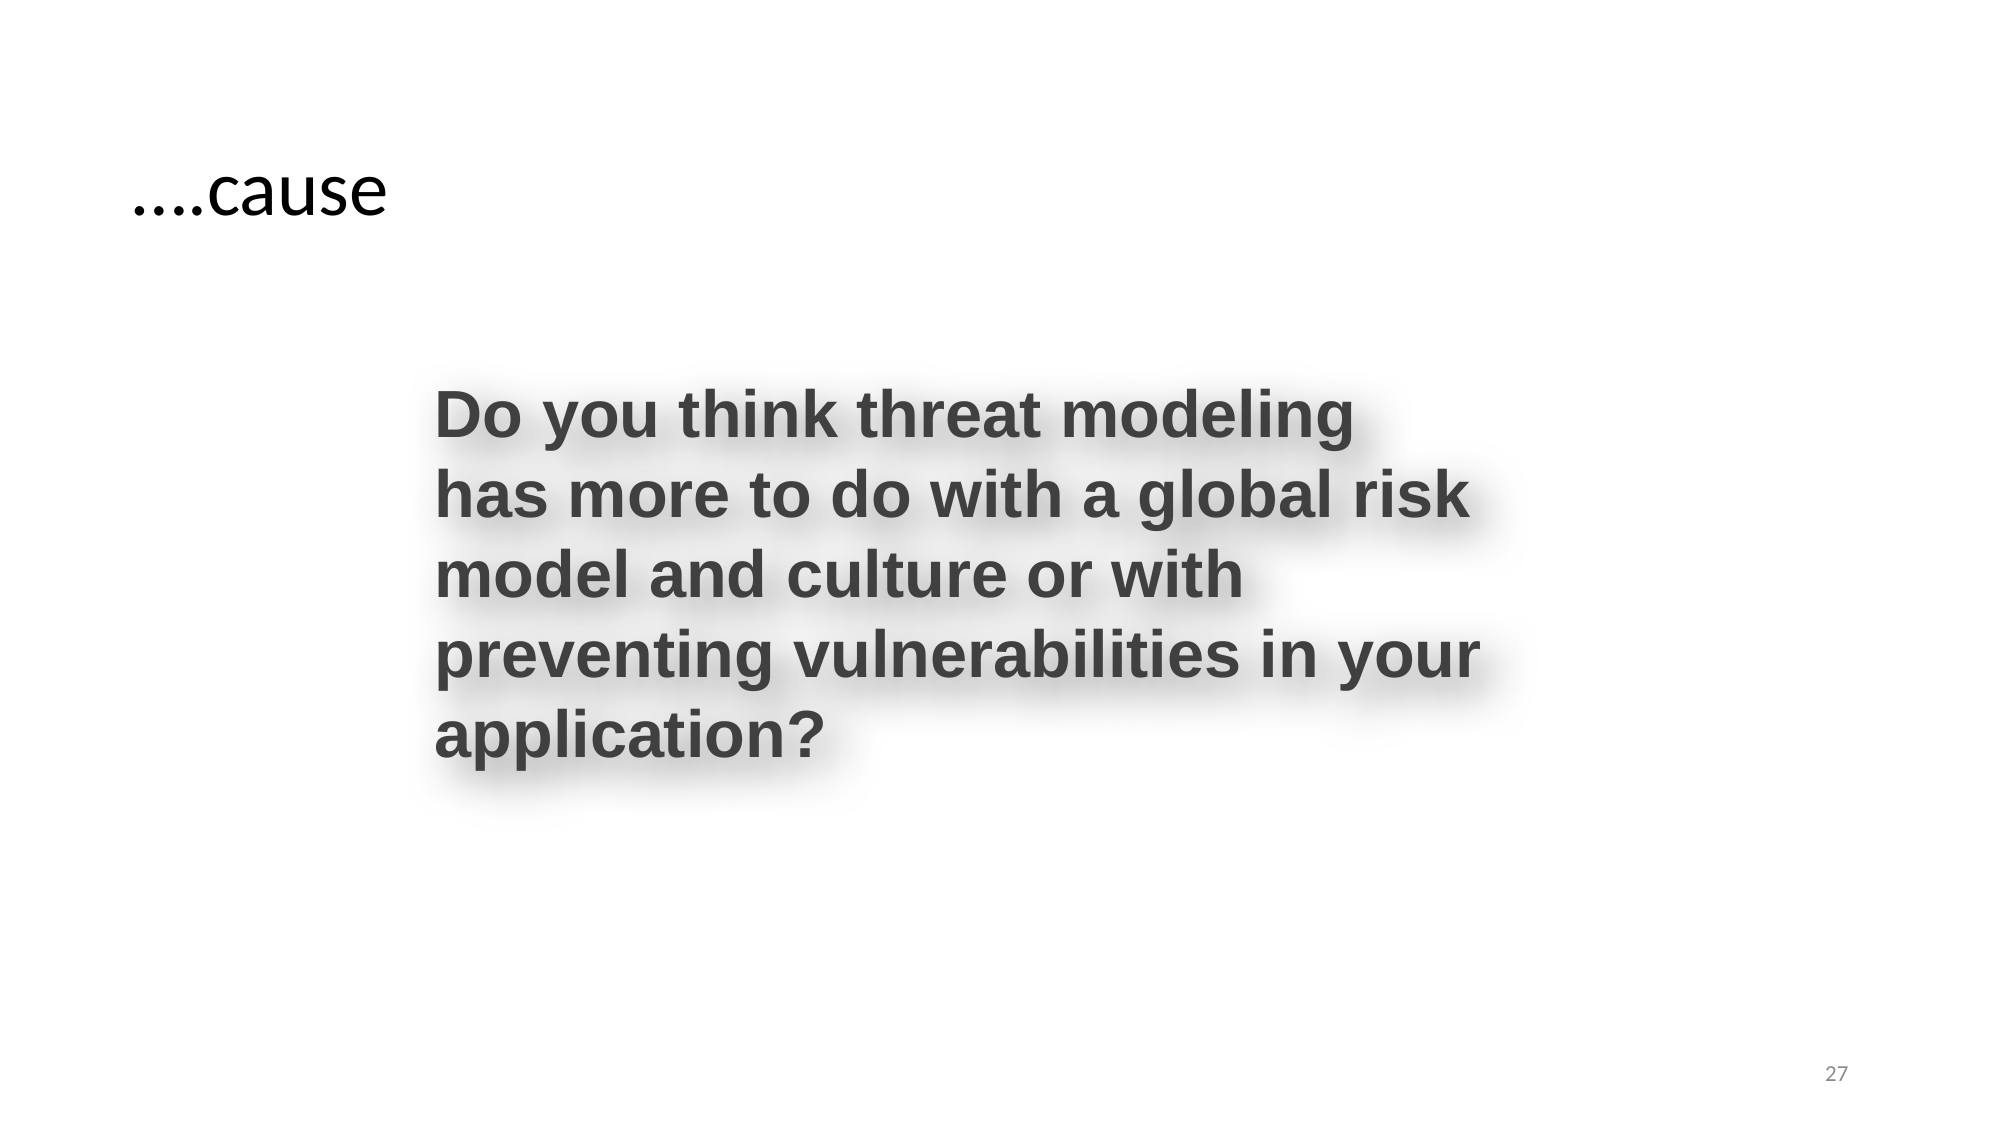

….cause
Do you think threat modeling has more to do with a global risk model and culture or with preventing vulnerabilities in your application?
27